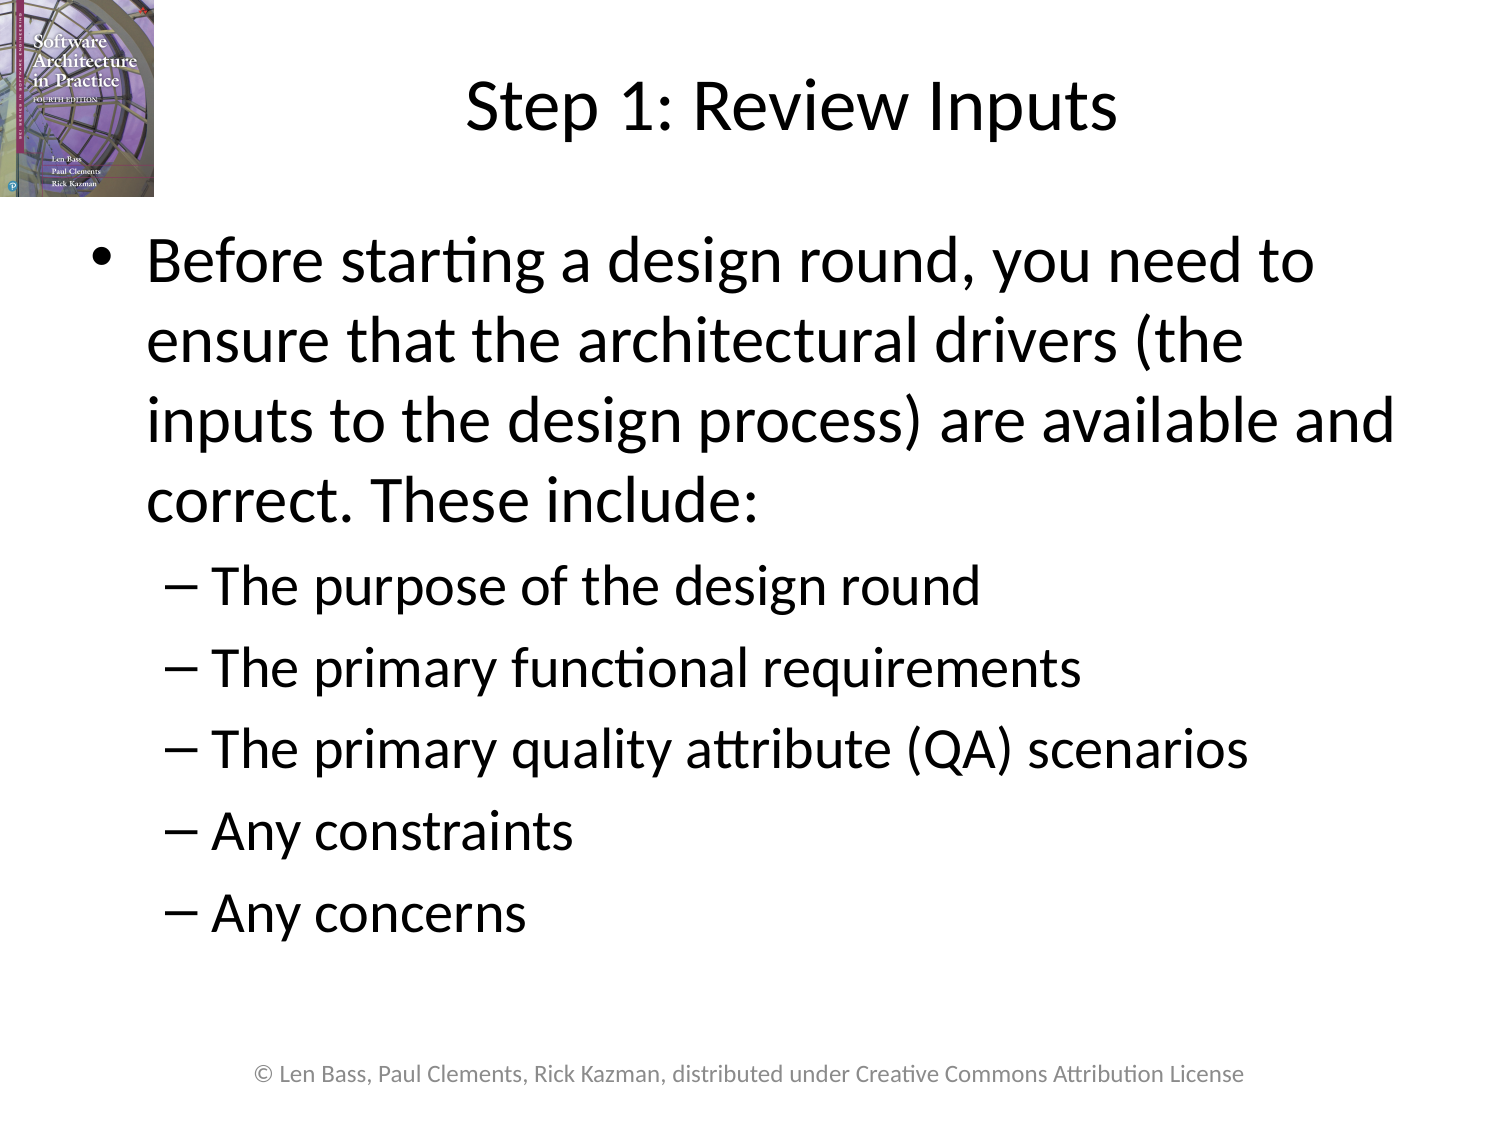

# Step 1: Review Inputs
Before starting a design round, you need to ensure that the architectural drivers (the inputs to the design process) are available and correct. These include:
The purpose of the design round
The primary functional requirements
The primary quality attribute (QA) scenarios
Any constraints
Any concerns

© Len Bass, Paul Clements, Rick Kazman, distributed under Creative Commons Attribution License